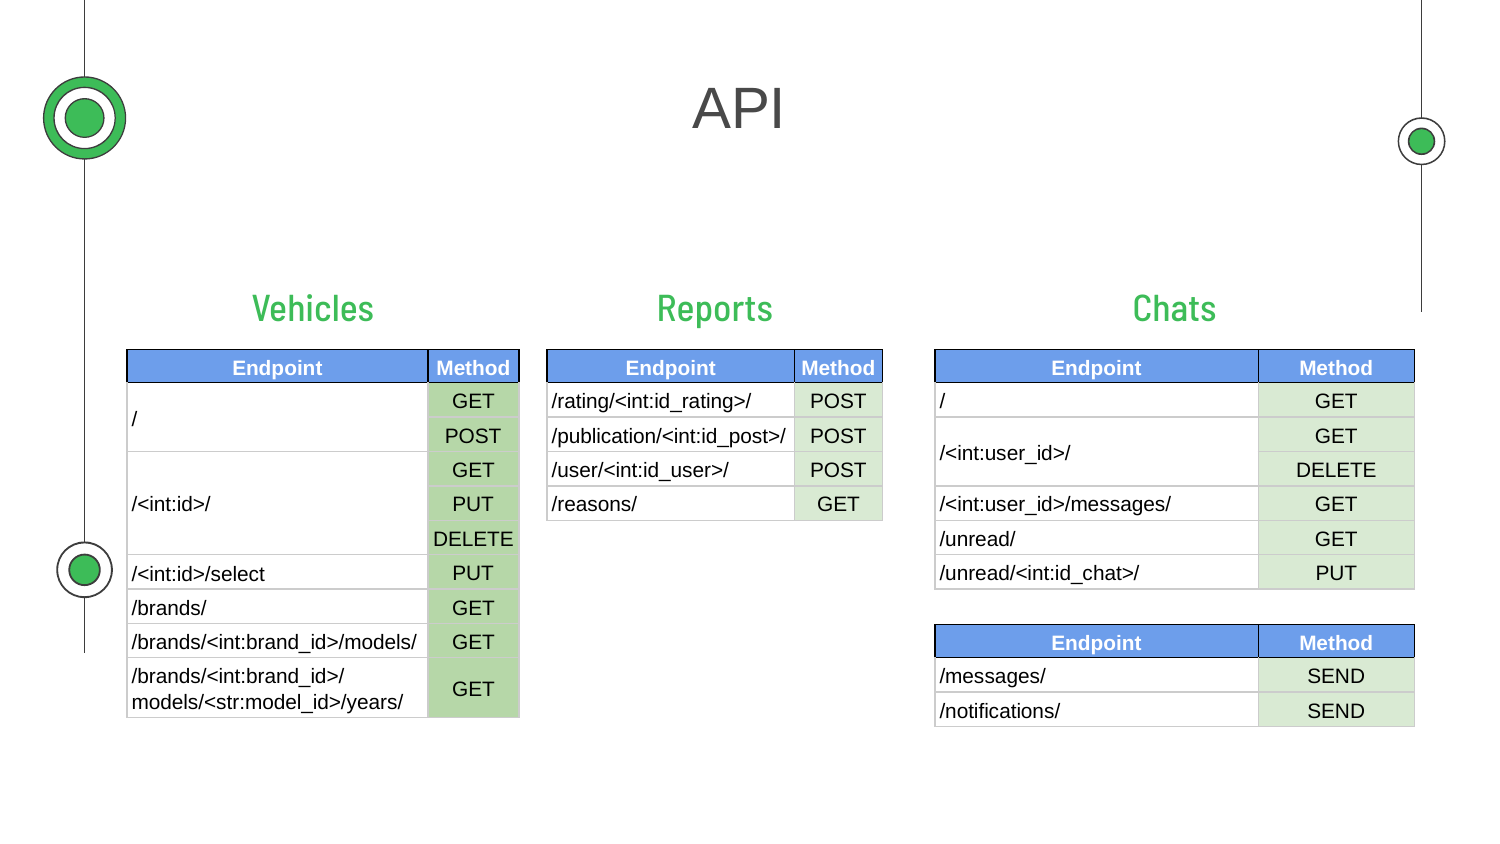

# API
Vehicles
Reports
Chats
| Endpoint | Method |
| --- | --- |
| / | GET |
|  | POST |
| /<int:id>/ | GET |
|  | PUT |
|  | DELETE |
| /<int:id>/select | PUT |
| /brands/ | GET |
| /brands/<int:brand\_id>/models/ | GET |
| /brands/<int:brand\_id>/models/<str:model\_id>/years/ | GET |
| Endpoint | Method |
| --- | --- |
| /rating/<int:id\_rating>/ | POST |
| /publication/<int:id\_post>/ | POST |
| /user/<int:id\_user>/ | POST |
| /reasons/ | GET |
| Endpoint | Method |
| --- | --- |
| / | GET |
| /<int:user\_id>/ | GET |
|  | DELETE |
| /<int:user\_id>/messages/ | GET |
| /unread/ | GET |
| /unread/<int:id\_chat>/ | PUT |
| Endpoint | Method |
| --- | --- |
| /messages/ | SEND |
| /notifications/ | SEND |